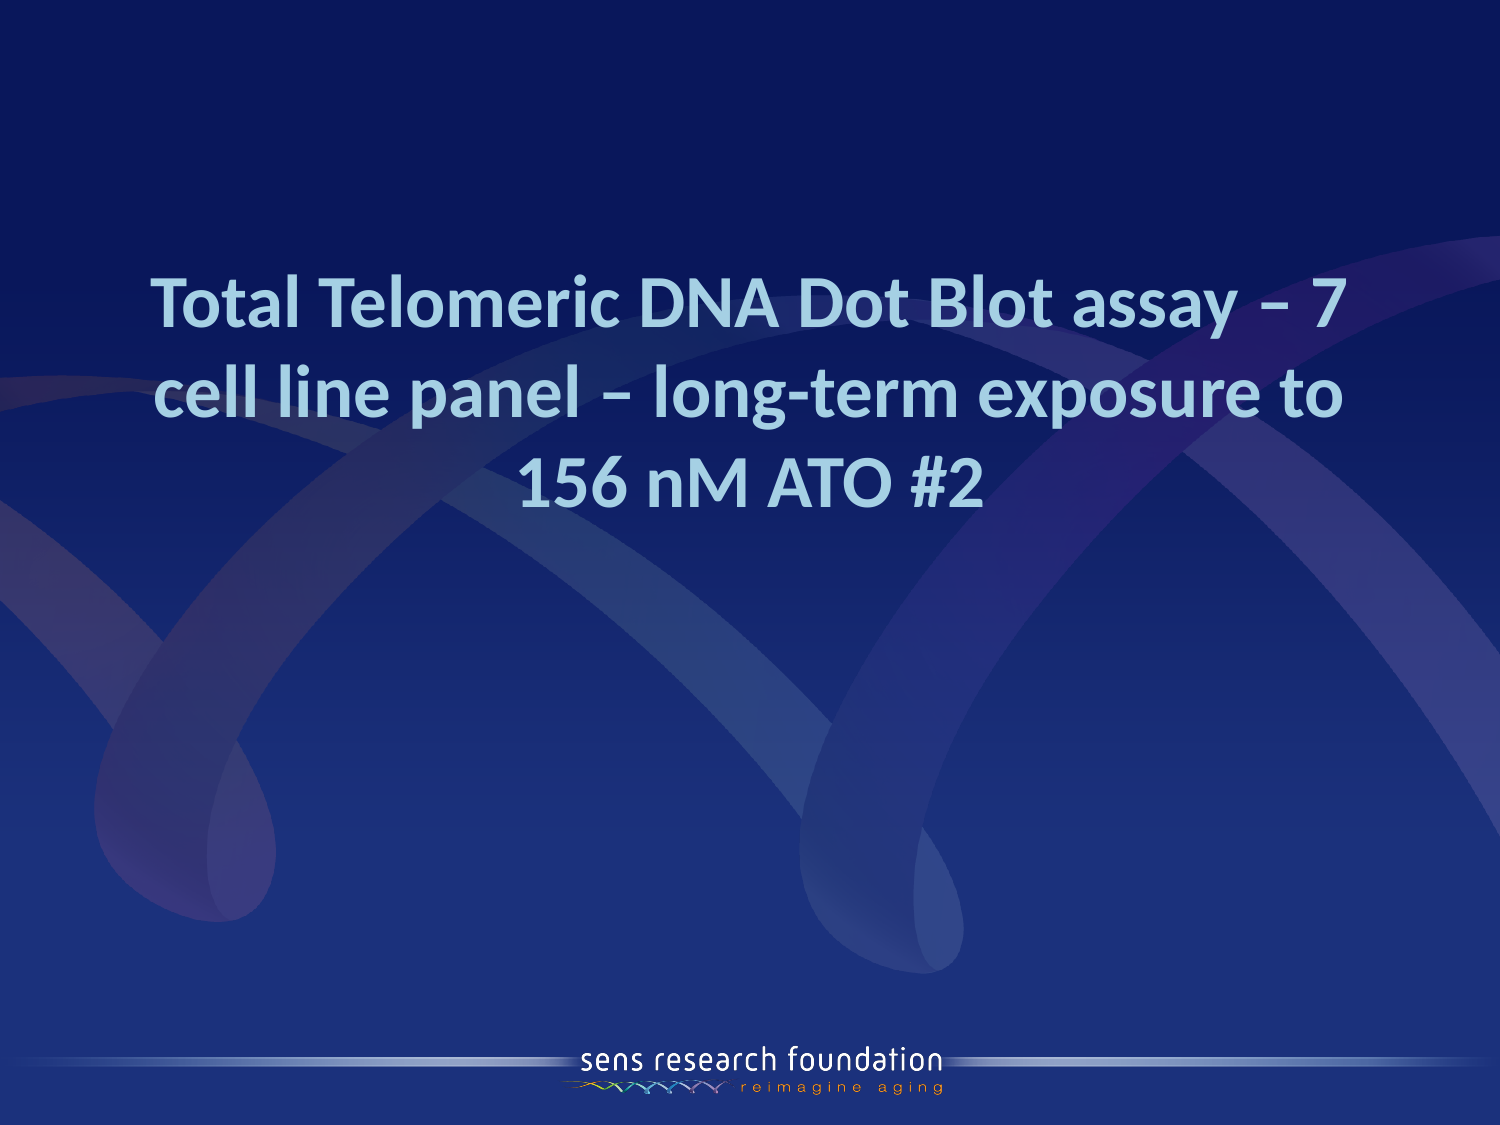

# Total Telomeric DNA Dot Blot assay – 7 cell line panel – long-term exposure to 156 nM ATO #2